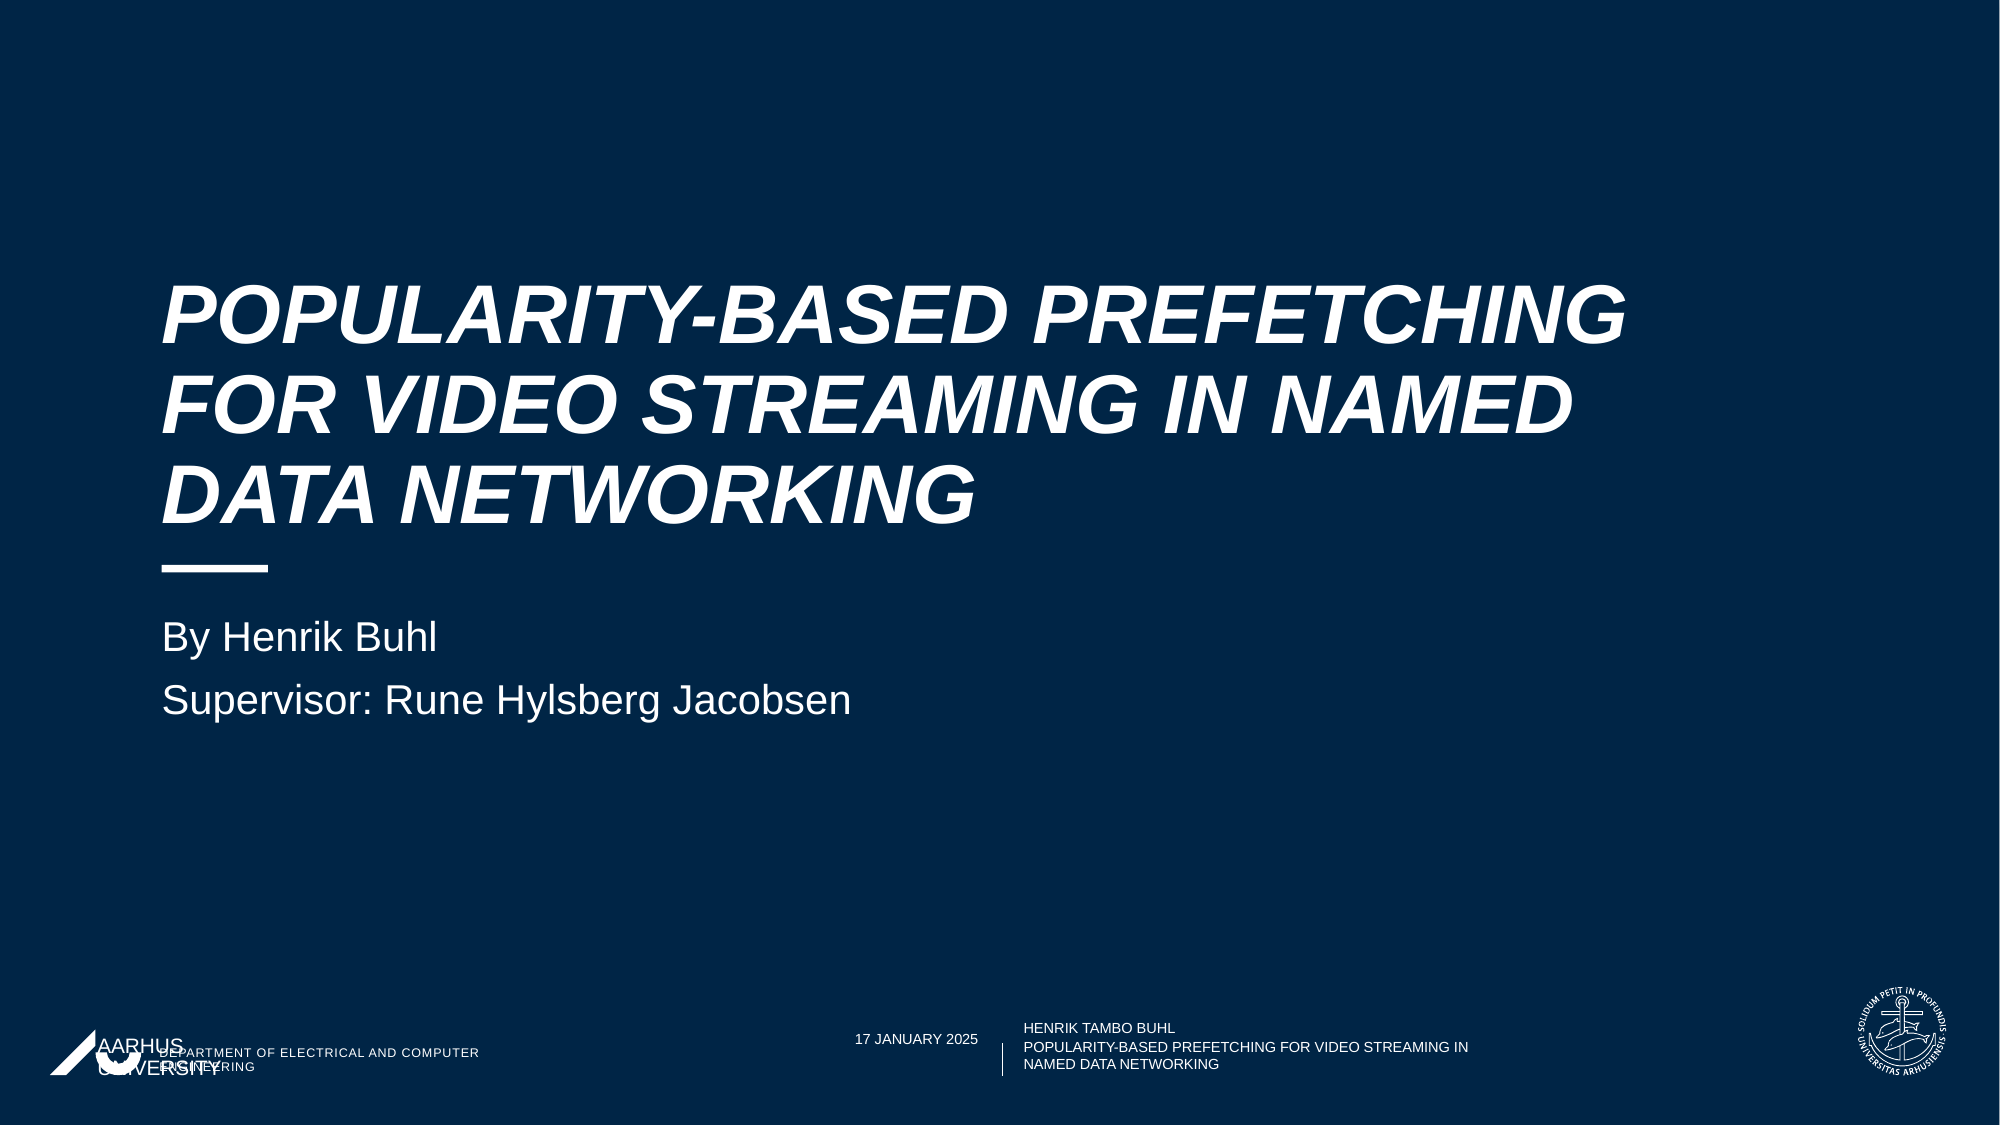

# Popularity-Based Prefetching for Video Streaming in Named Data Networking
By Henrik Buhl
Supervisor: Rune Hylsberg Jacobsen